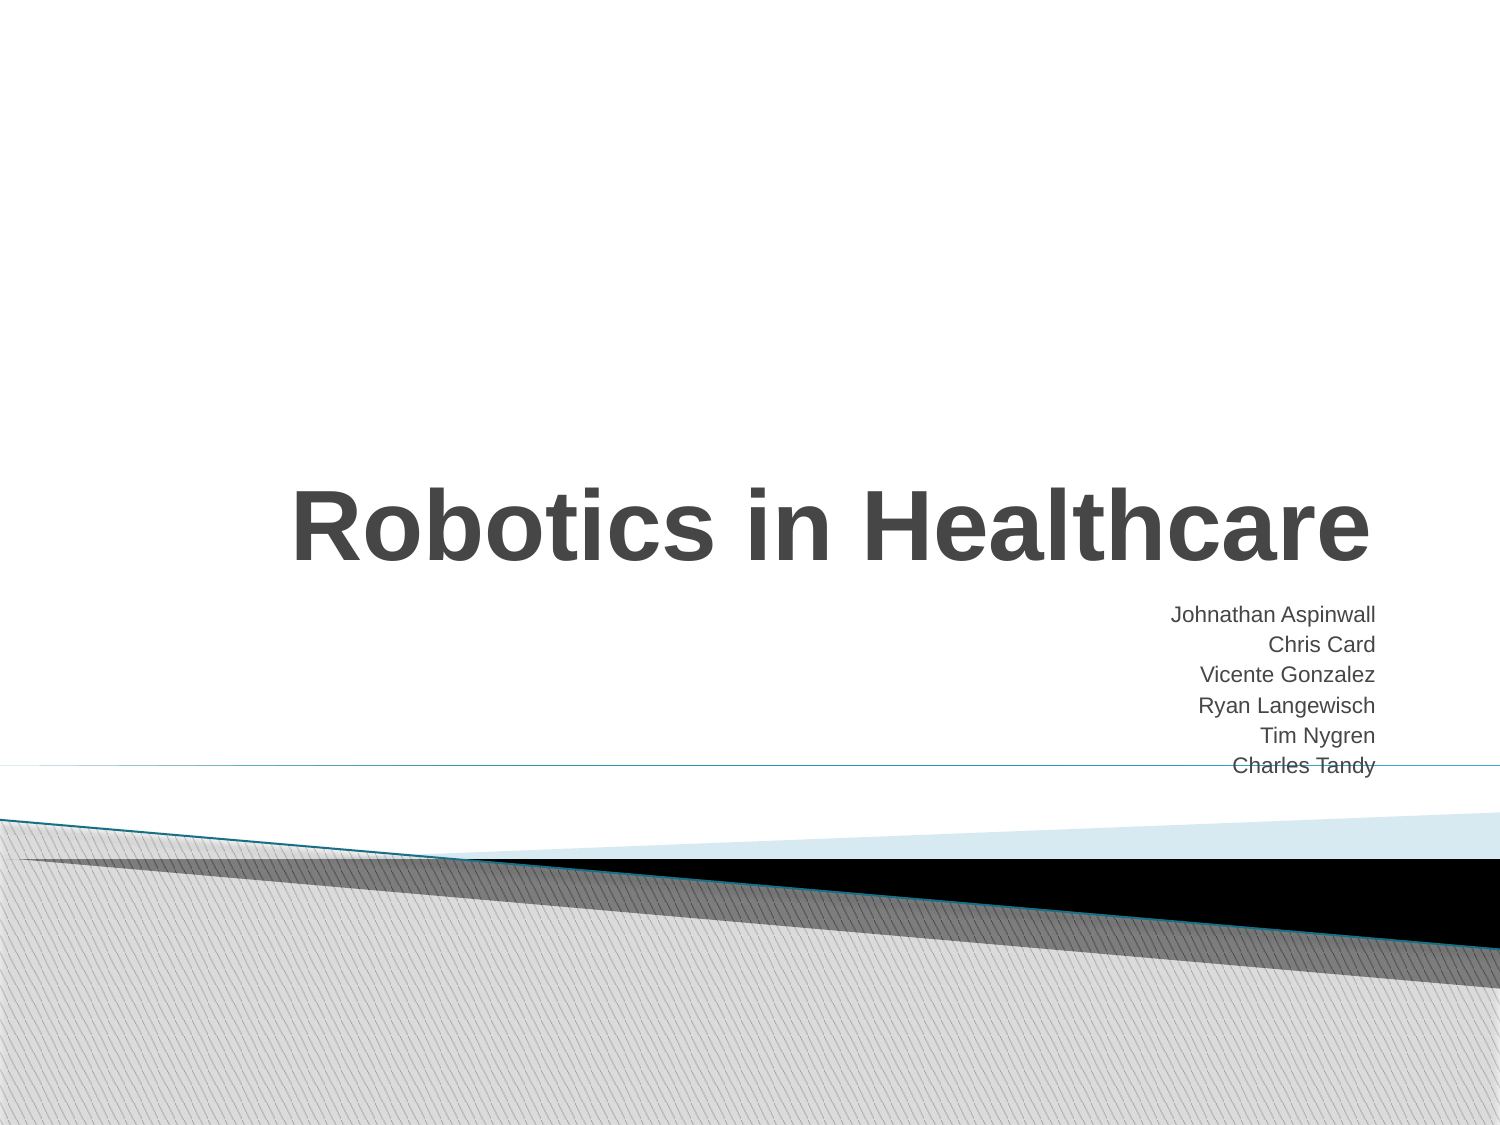

# Robotics in Healthcare
Johnathan Aspinwall
Chris Card
Vicente Gonzalez
Ryan Langewisch
Tim Nygren
Charles Tandy